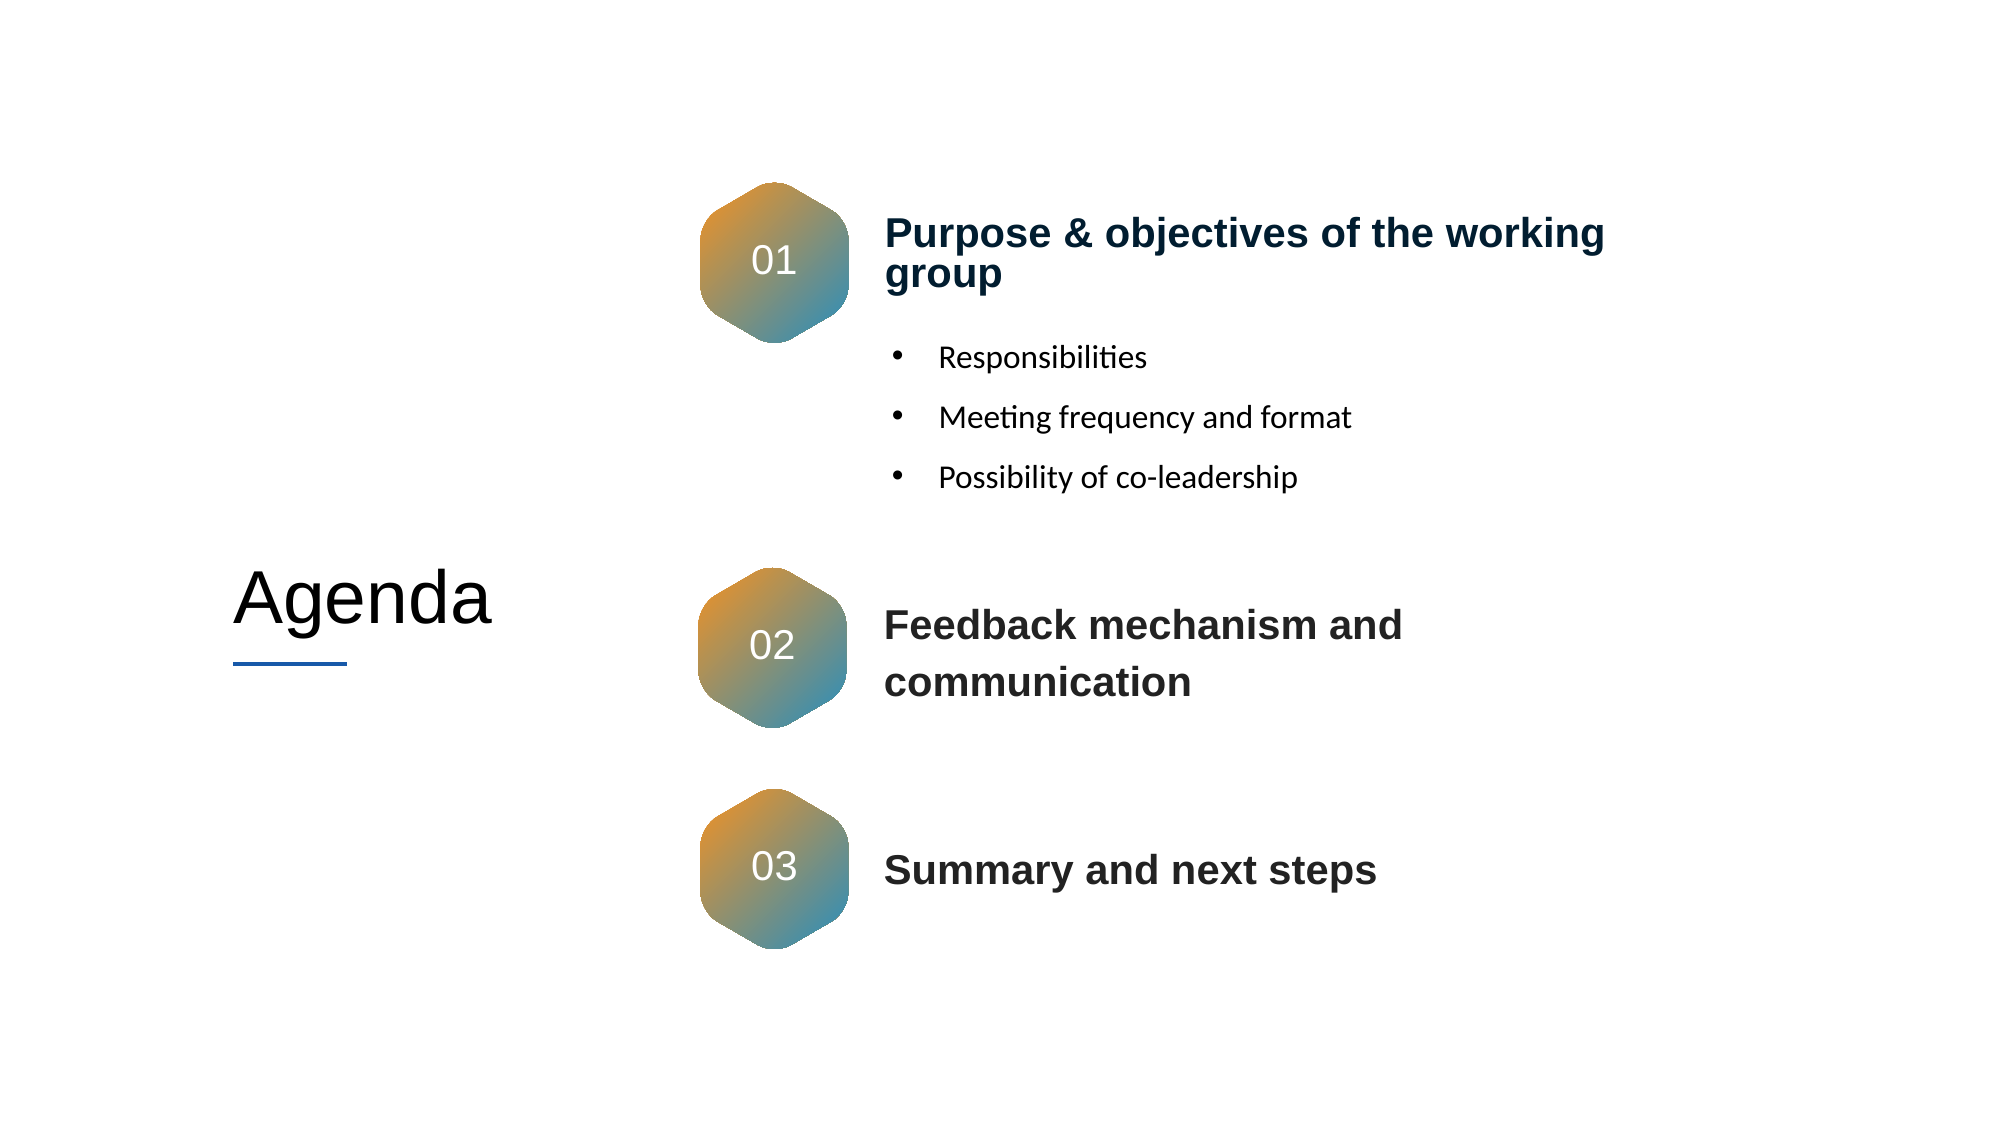

01
Purpose & objectives of the working group
Responsibilities
Meeting frequency and format
Possibility of co-leadership
Agenda

02
Feedback mechanism and communication

03
Summary and next steps